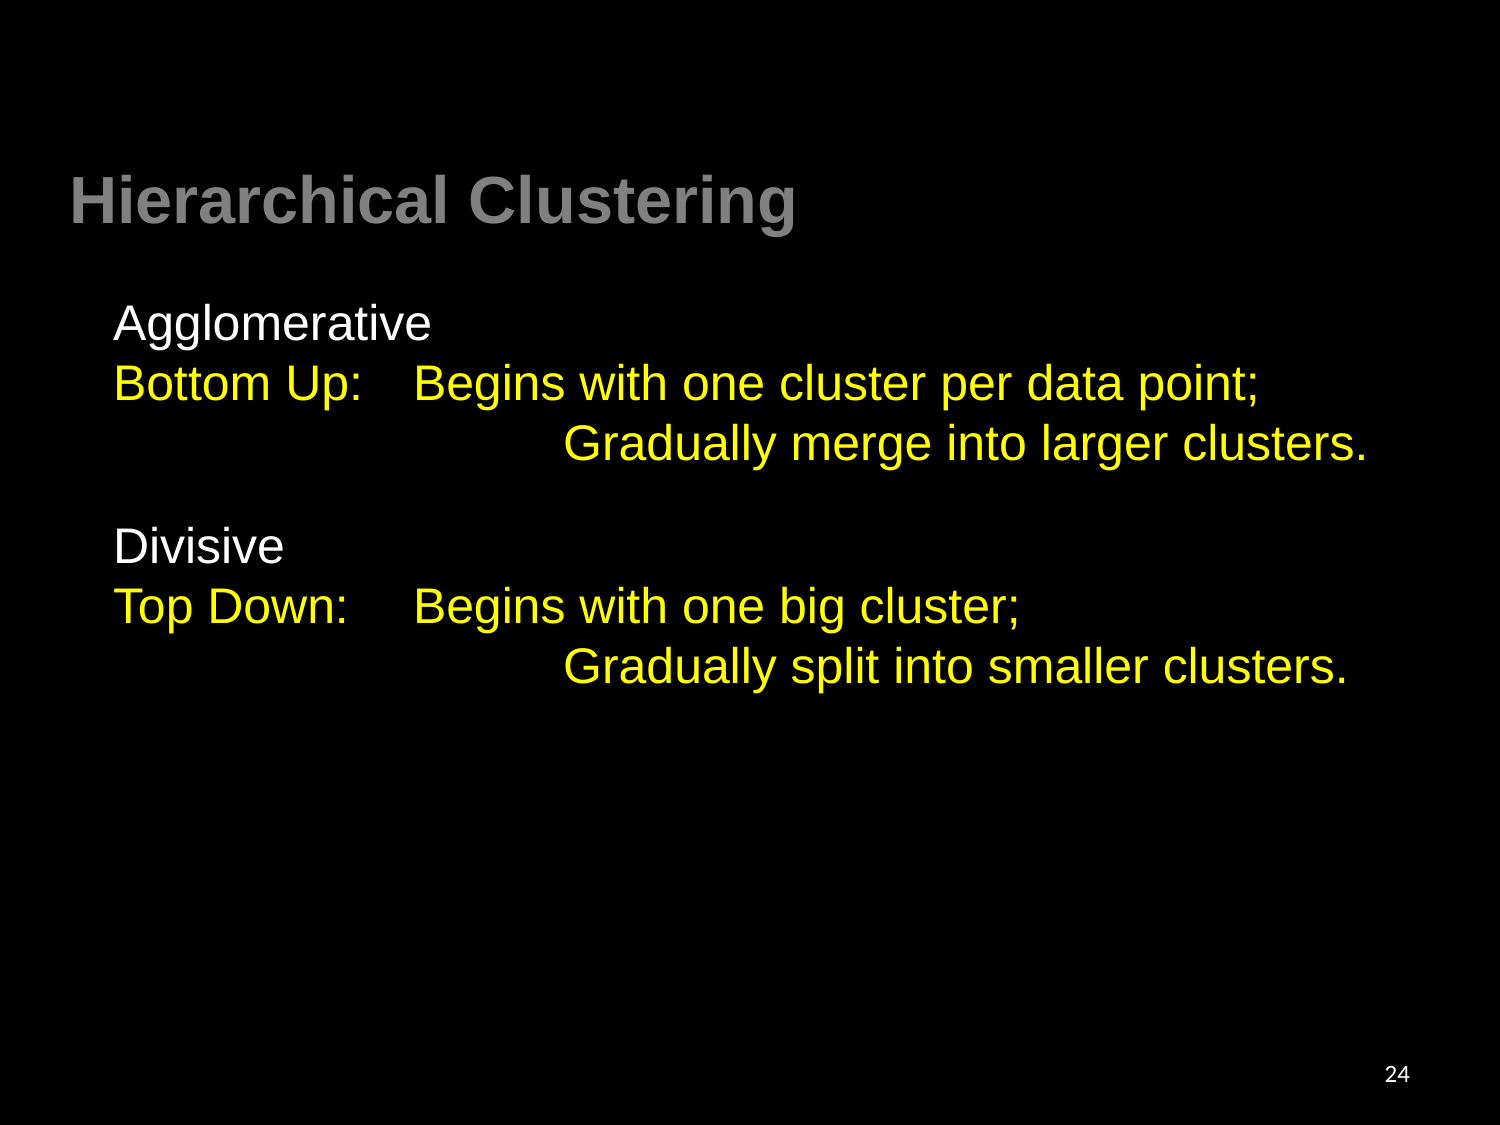

Hierarchical Clustering
Agglomerative
Bottom Up: 	Begins with one cluster per data point;
 			Gradually merge into larger clusters.
Divisive
Top Down: 	Begins with one big cluster;
			Gradually split into smaller clusters.

24